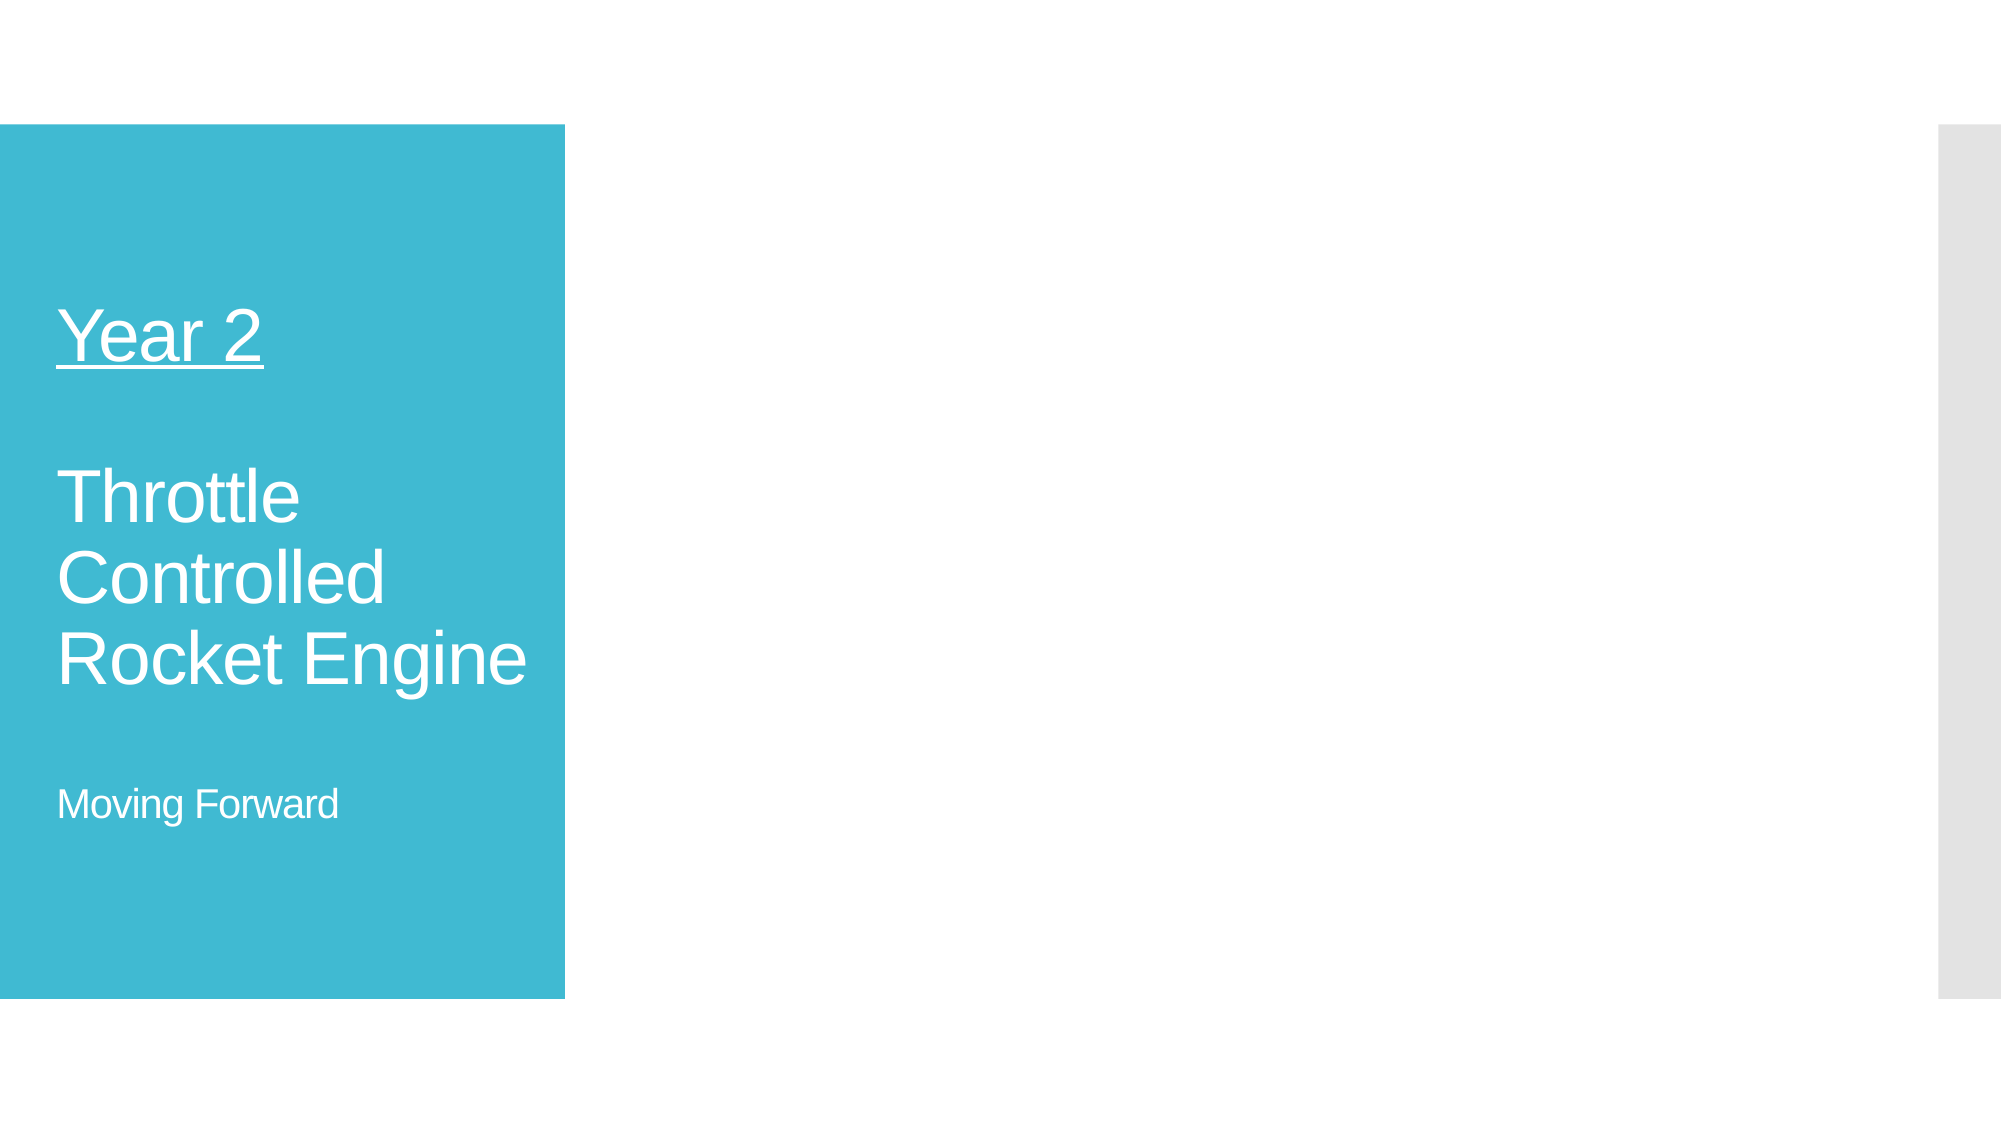

# Year 2 Throttle Controlled Rocket Engine Moving Forward